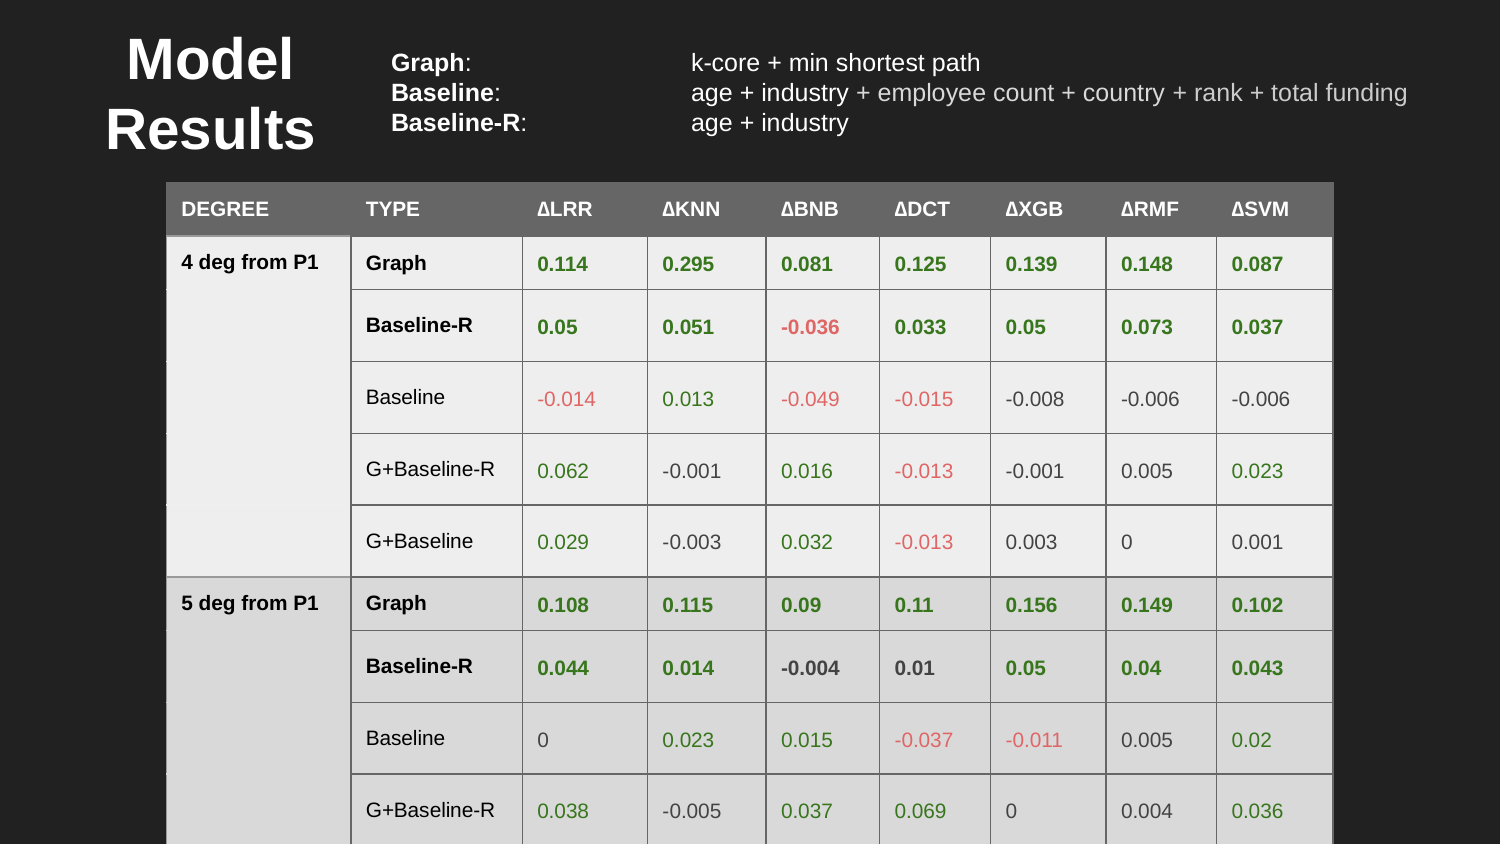

# Model Results
Graph:		k-core + min shortest path
Baseline:		age + industry + employee count + country + rank + total funding
Baseline-R:		age + industry
| DEGREE | TYPE | ∆LRR | ∆KNN | ∆BNB | ∆DCT | ∆XGB | ∆RMF | ∆SVM |
| --- | --- | --- | --- | --- | --- | --- | --- | --- |
| 4 deg from P1 | Graph | 0.114 | 0.295 | 0.081 | 0.125 | 0.139 | 0.148 | 0.087 |
|  | Baseline-R | 0.05 | 0.051 | -0.036 | 0.033 | 0.05 | 0.073 | 0.037 |
|  | Baseline | -0.014 | 0.013 | -0.049 | -0.015 | -0.008 | -0.006 | -0.006 |
|  | G+Baseline-R | 0.062 | -0.001 | 0.016 | -0.013 | -0.001 | 0.005 | 0.023 |
|  | G+Baseline | 0.029 | -0.003 | 0.032 | -0.013 | 0.003 | 0 | 0.001 |
| 5 deg from P1 | Graph | 0.108 | 0.115 | 0.09 | 0.11 | 0.156 | 0.149 | 0.102 |
|  | Baseline-R | 0.044 | 0.014 | -0.004 | 0.01 | 0.05 | 0.04 | 0.043 |
|  | Baseline | 0 | 0.023 | 0.015 | -0.037 | -0.011 | 0.005 | 0.02 |
|  | G+Baseline-R | 0.038 | -0.005 | 0.037 | 0.069 | 0 | 0.004 | 0.036 |
|  | G+Baseline | 0.015 | 0.003 | 0.057 | 0.027 | 0.004 | 0 | 0.002 |